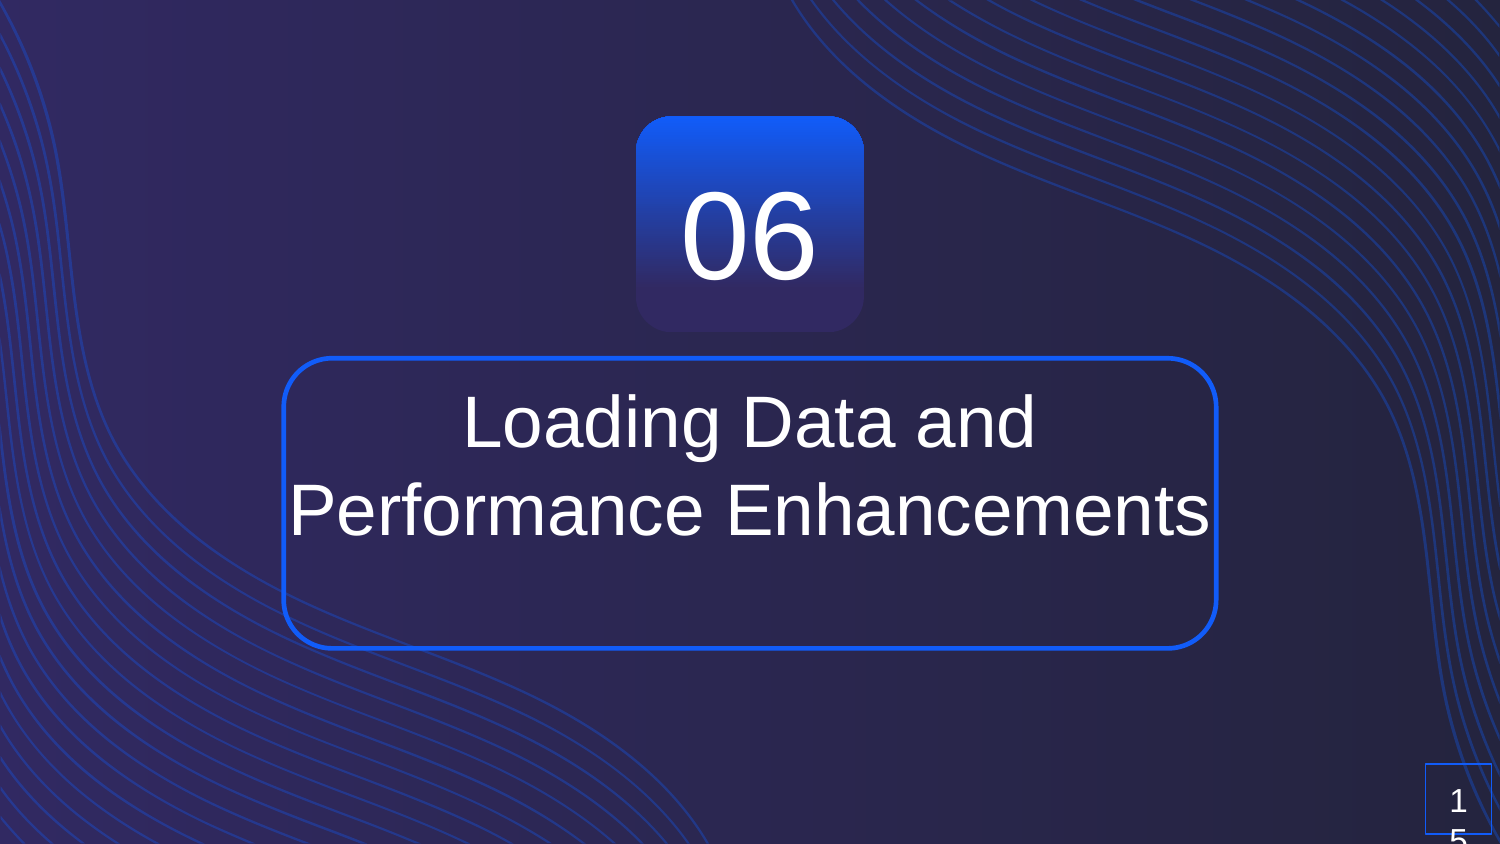

06
# Loading Data and Performance Enhancements

15